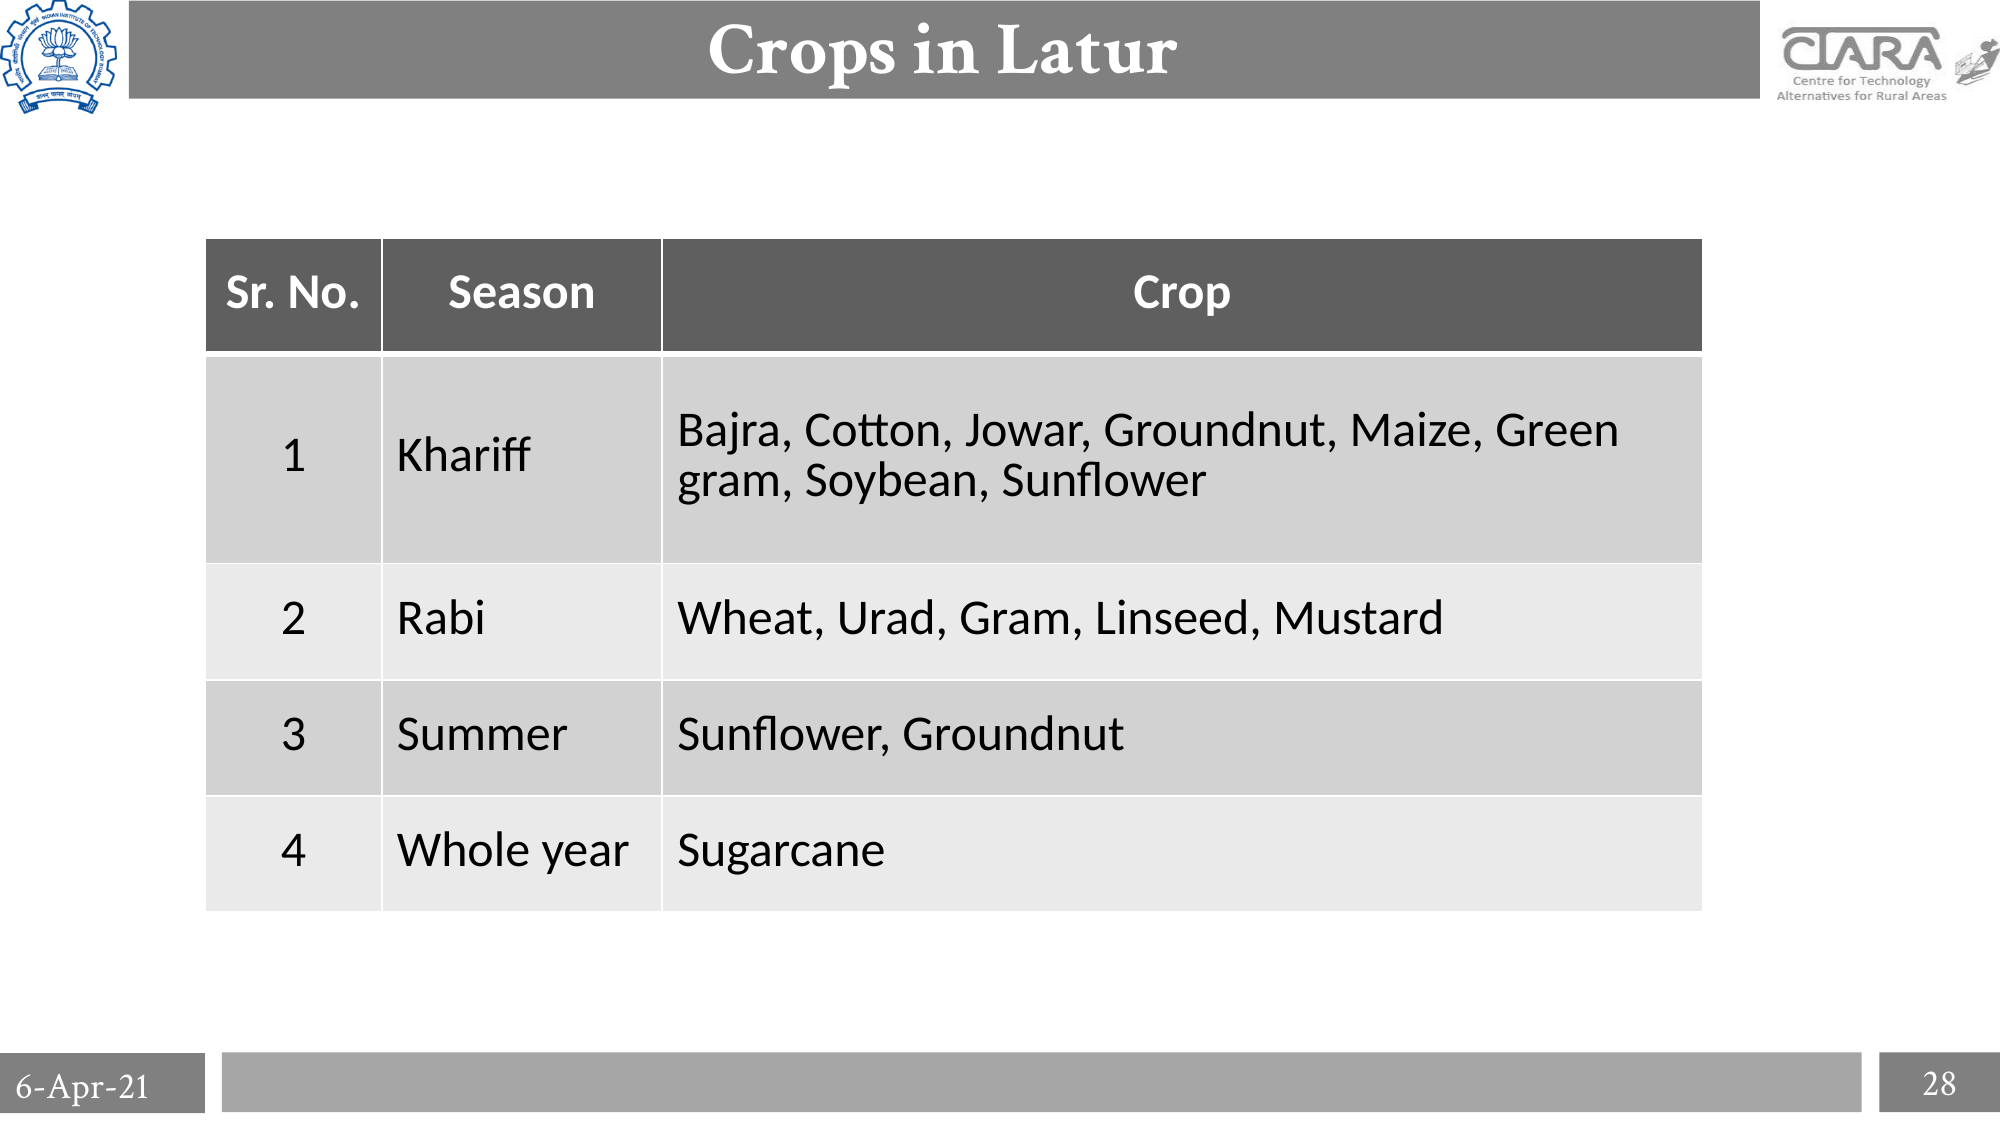

# Crops in Latur
| Sr. No. | Season | Crop |
| --- | --- | --- |
| 1 | Khariff | Bajra, Cotton, Jowar, Groundnut, Maize, Green gram, Soybean, Sunflower |
| 2 | Rabi | Wheat, Urad, Gram, Linseed, Mustard |
| 3 | Summer | Sunflower, Groundnut |
| 4 | Whole year | Sugarcane |
28

6-Apr-21